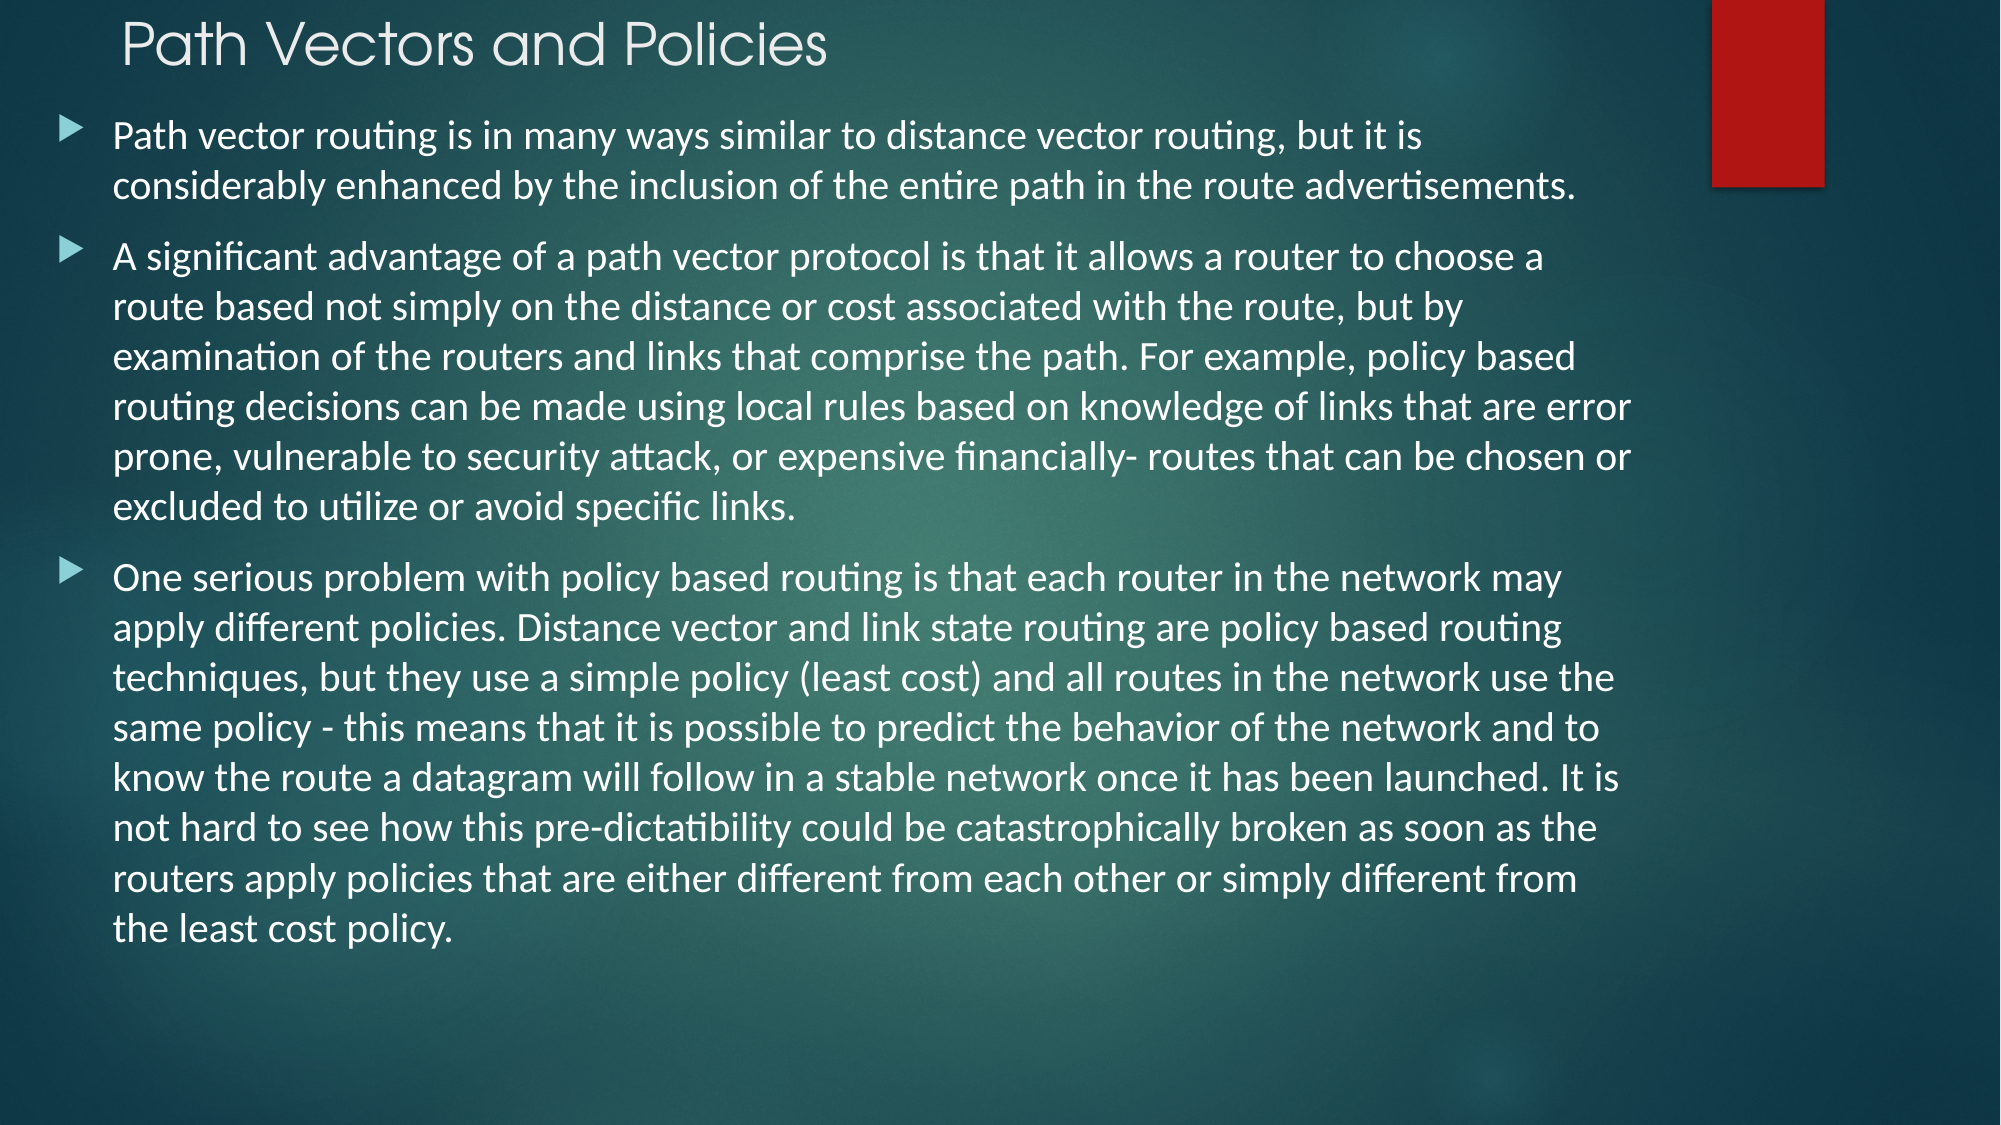

# Path Vectors and Policies
Path vector routing is in many ways similar to distance vector routing, but it is considerably enhanced by the inclusion of the entire path in the route advertisements.
A significant advantage of a path vector protocol is that it allows a router to choose a route based not simply on the distance or cost associated with the route, but by examination of the routers and links that comprise the path. For example, policy based routing decisions can be made using local rules based on knowledge of links that are error prone, vulnerable to security attack, or expensive financially- routes that can be chosen or excluded to utilize or avoid specific links.
One serious problem with policy based routing is that each router in the network may apply different policies. Distance vector and link state routing are policy based routing techniques, but they use a simple policy (least cost) and all routes in the network use the same policy - this means that it is possible to predict the behavior of the network and to know the route a datagram will follow in a stable network once it has been launched. It is not hard to see how this pre-dictatibility could be catastrophically broken as soon as the routers apply policies that are either different from each other or simply different from the least cost policy.